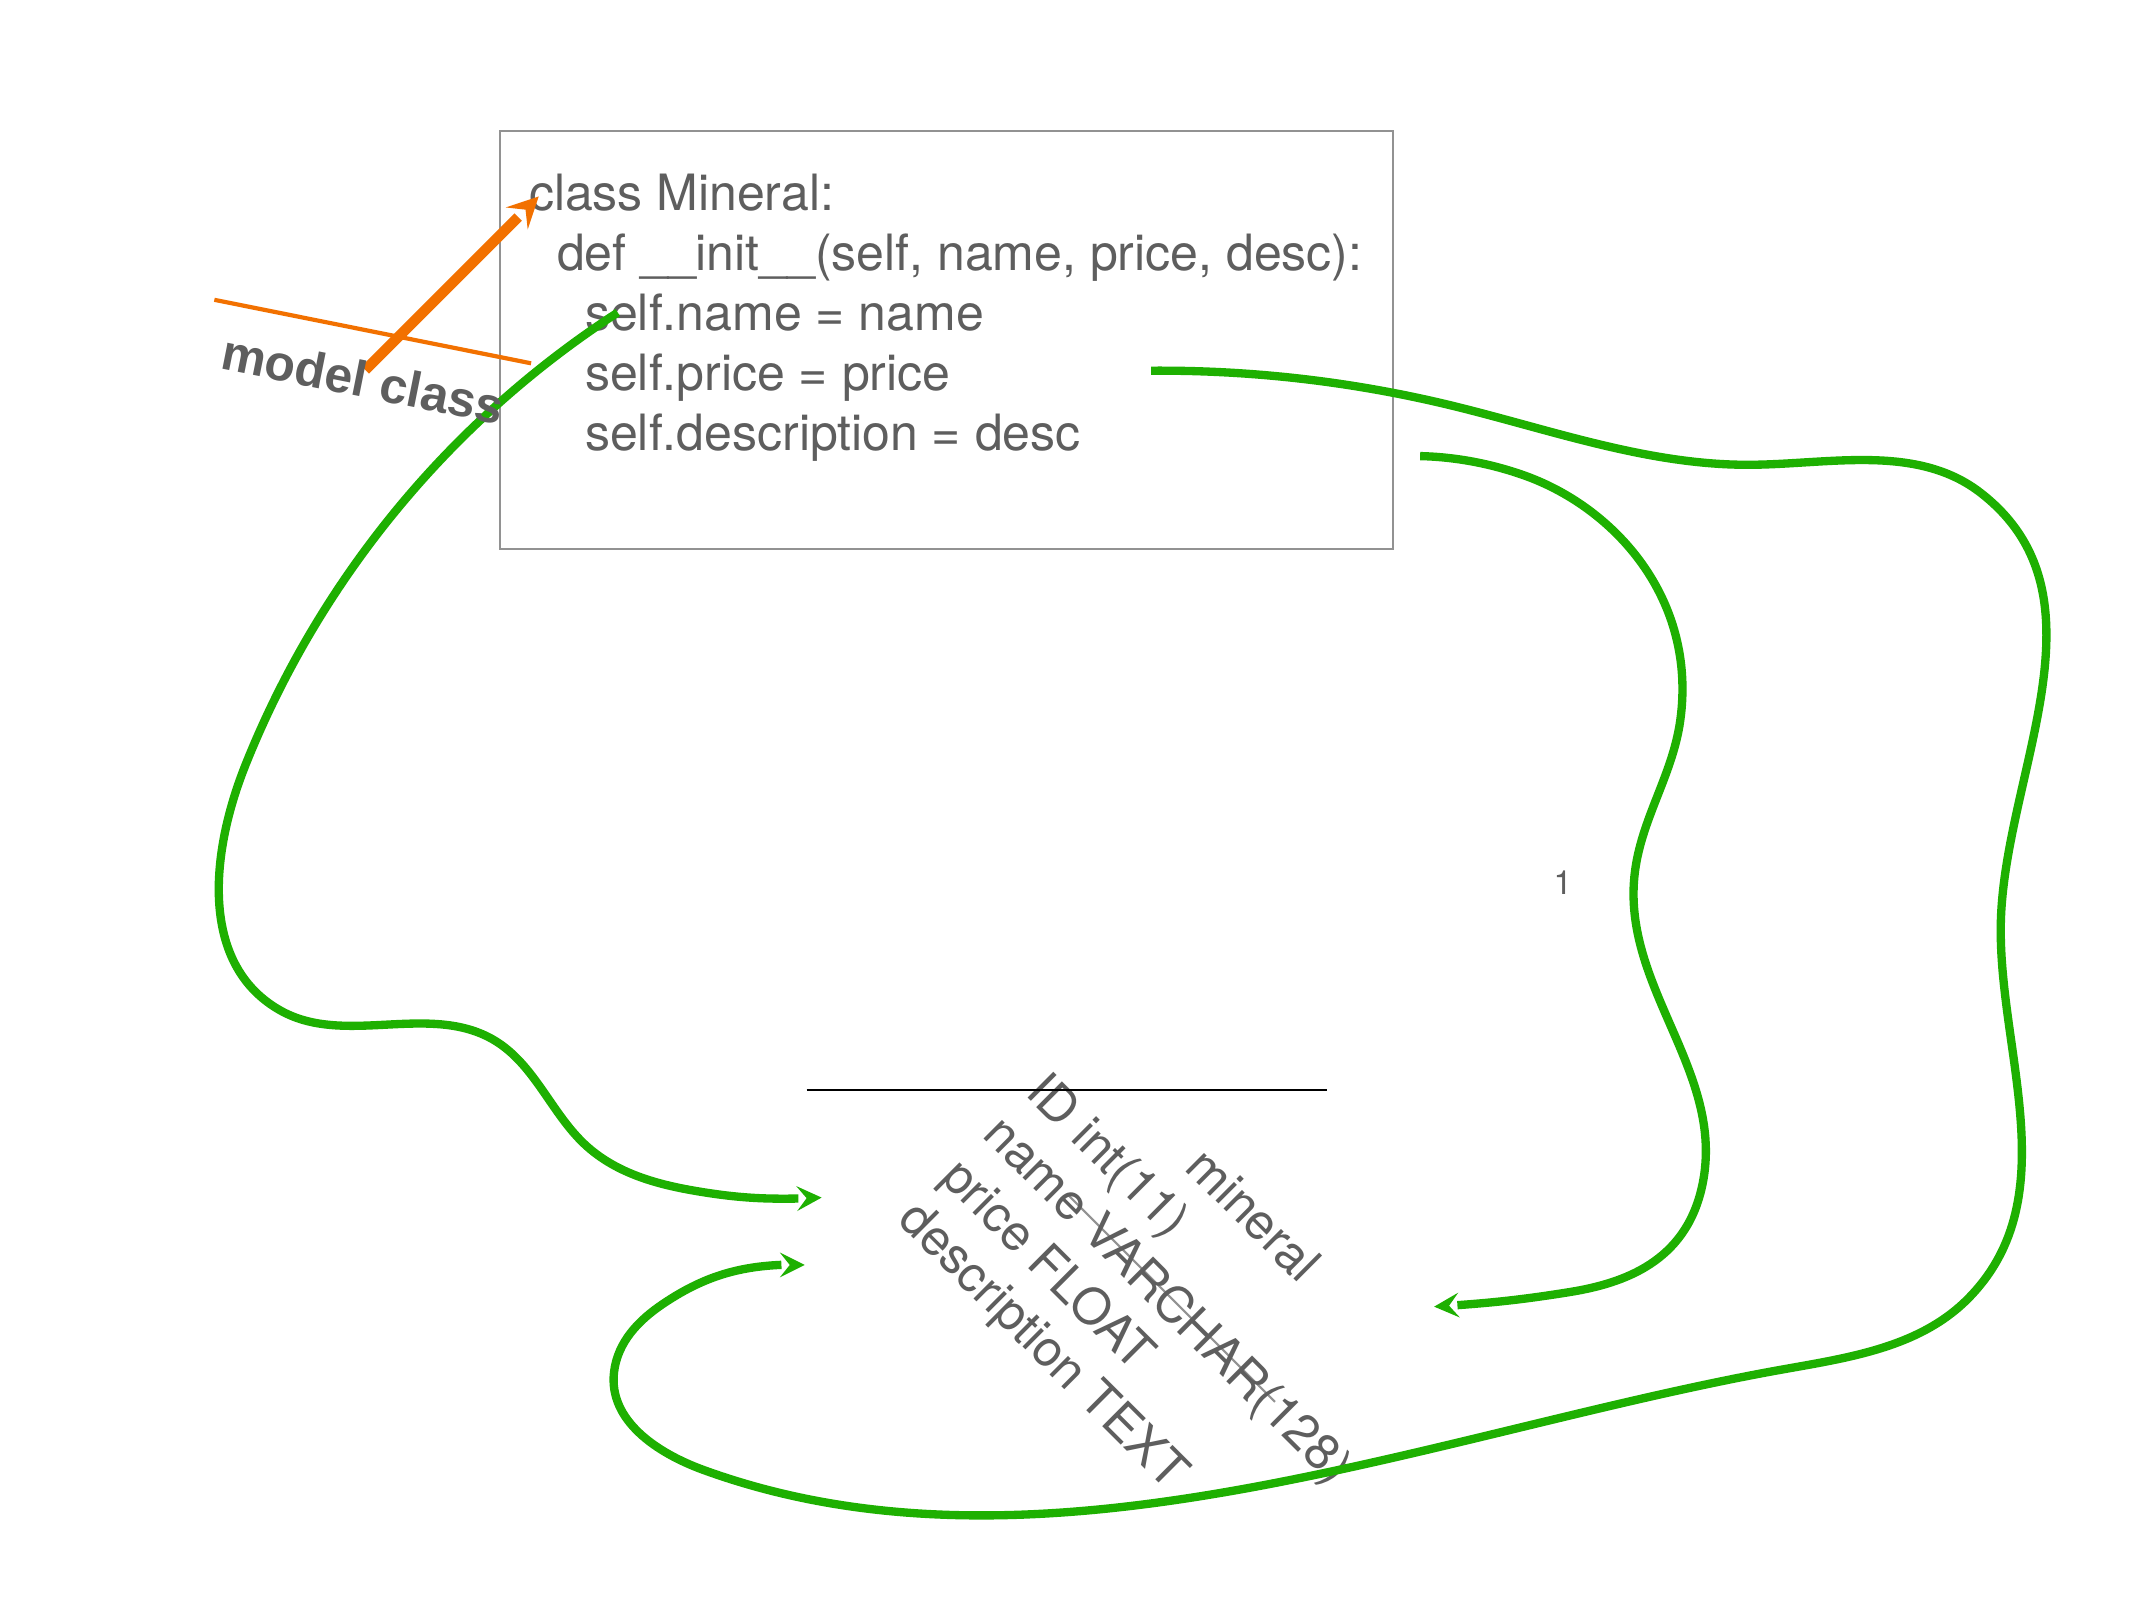

class Mineral:
  def __init__(self, name, price, desc):
    self.name = name
    self.price = price
    self.description = desc

model class

1

mineral
ID int(11)
name VARCHAR(128)
price FLOAT
description TEXT